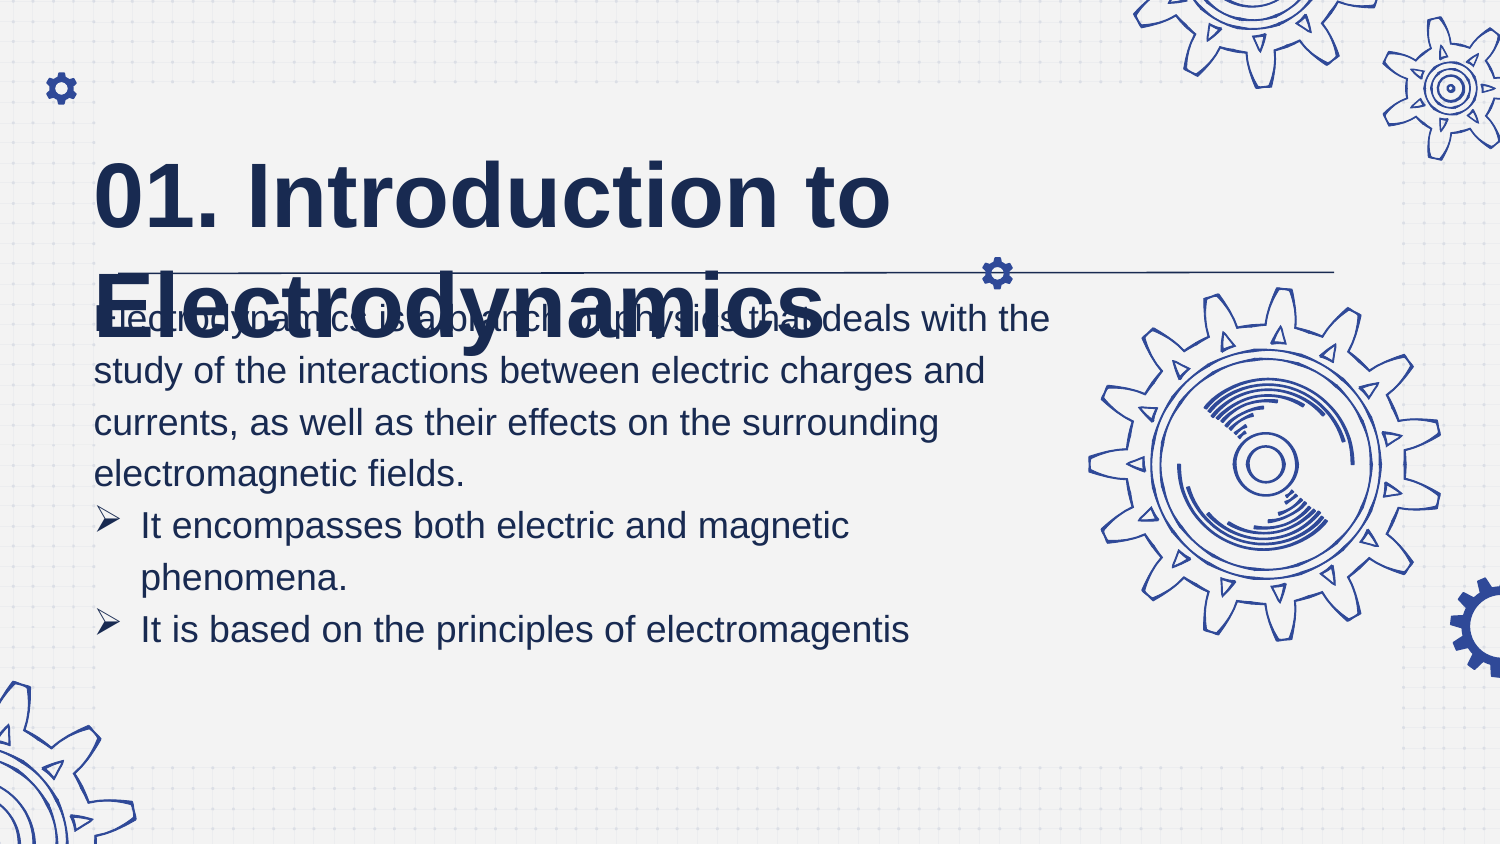

# 01. Introduction to Electrodynamics

Electrodynamics is a branch of physics that deals with the study of the interactions between electric charges and currents, as well as their effects on the surrounding electromagnetic fields.
It encompasses both electric and magnetic phenomena.
It is based on the principles of electromagentis